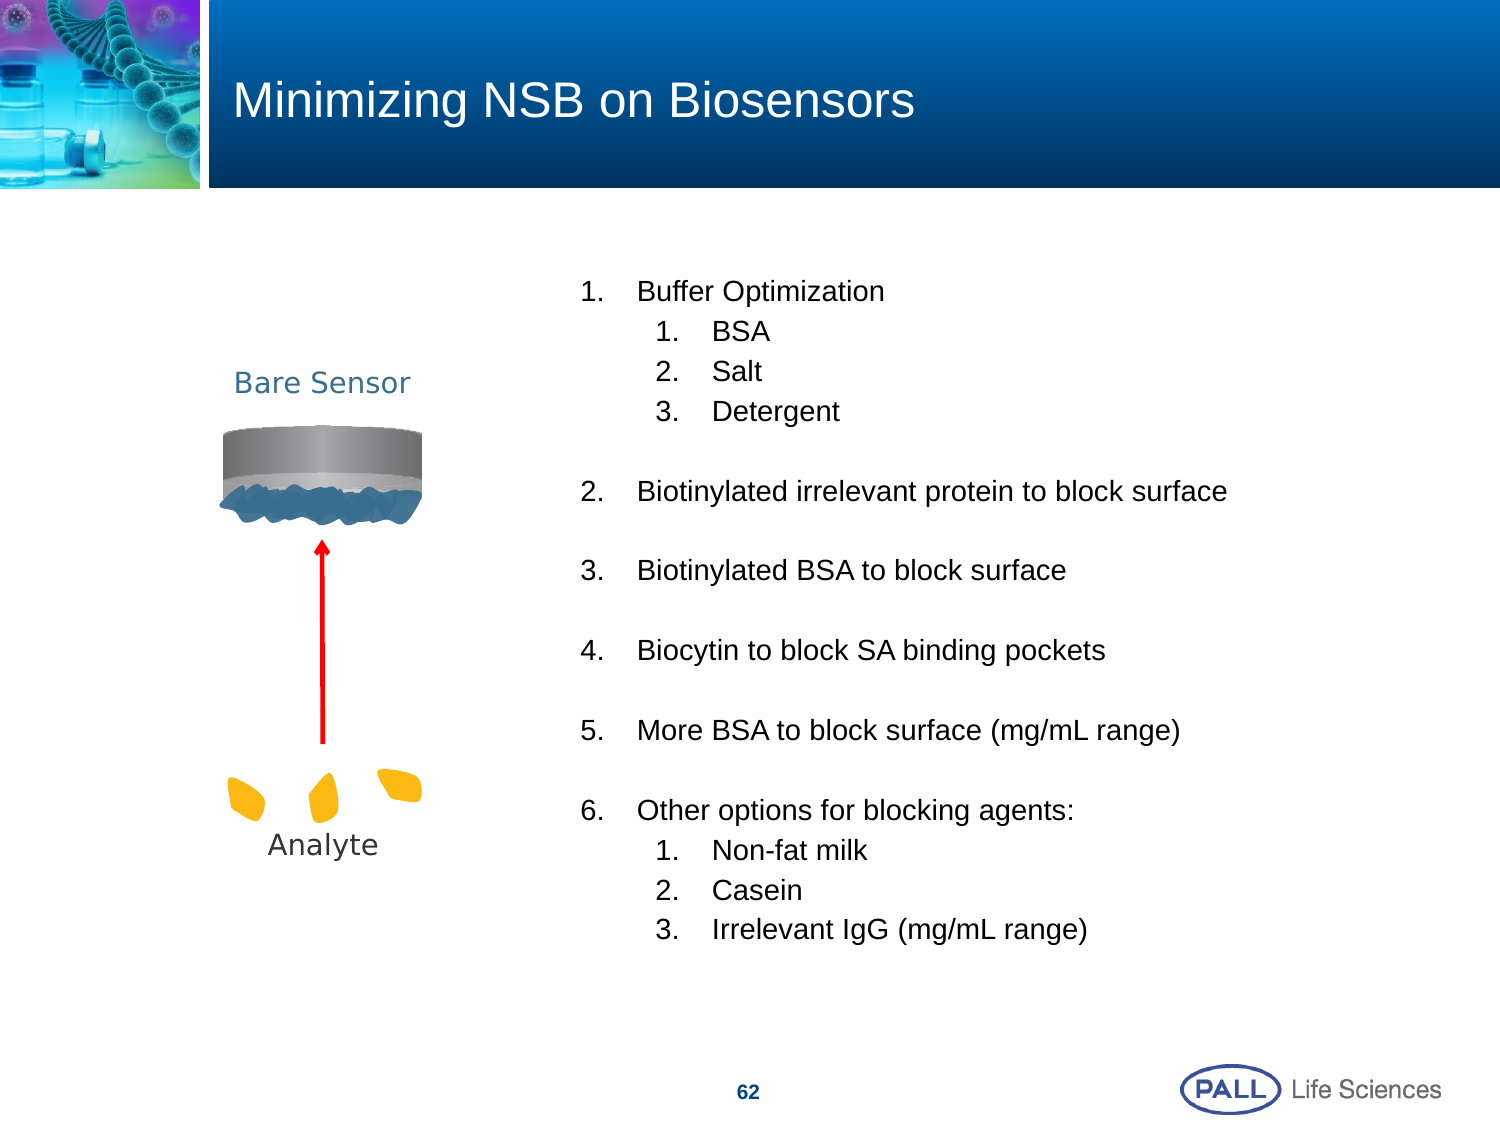

# Minimizing NSB on Biosensors
Buffer Optimization
BSA
Salt
Detergent

Biotinylated irrelevant protein to block surface

Biotinylated BSA to block surface

Biocytin to block SA binding pockets

More BSA to block surface (mg/mL range)

Other options for blocking agents:
Non-fat milk
Casein
Irrelevant IgG (mg/mL range)

Bare Sensor

Analyte